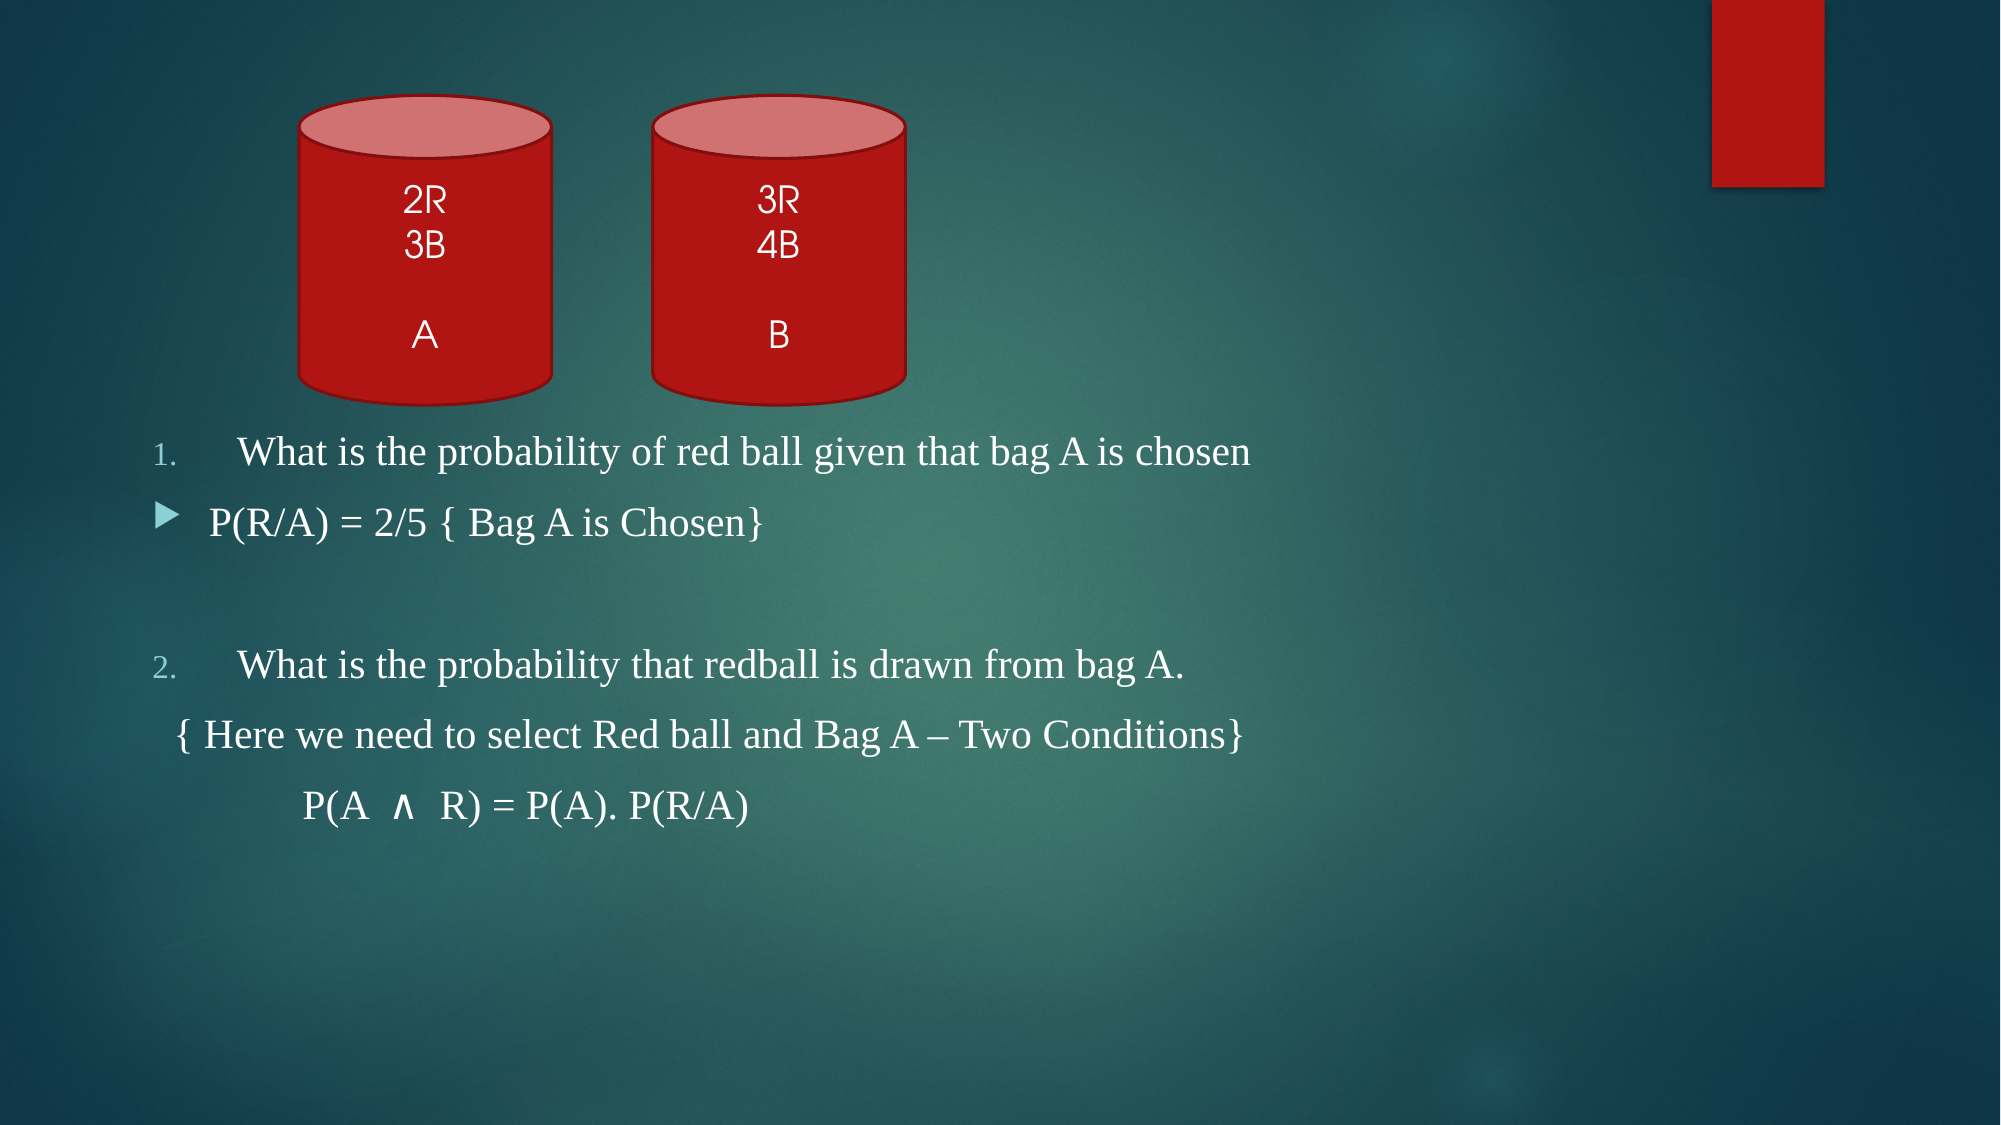

What is the probability of red ball given that bag A is chosen
P(R/A) = 2/5 { Bag A is Chosen}

What is the probability that redball is drawn from bag A.
  { Here we need to select Red ball and Bag A – Two Conditions}
	P(A  ∧  R) = P(A). P(R/A)
3R
4B

B
2R
3B

A